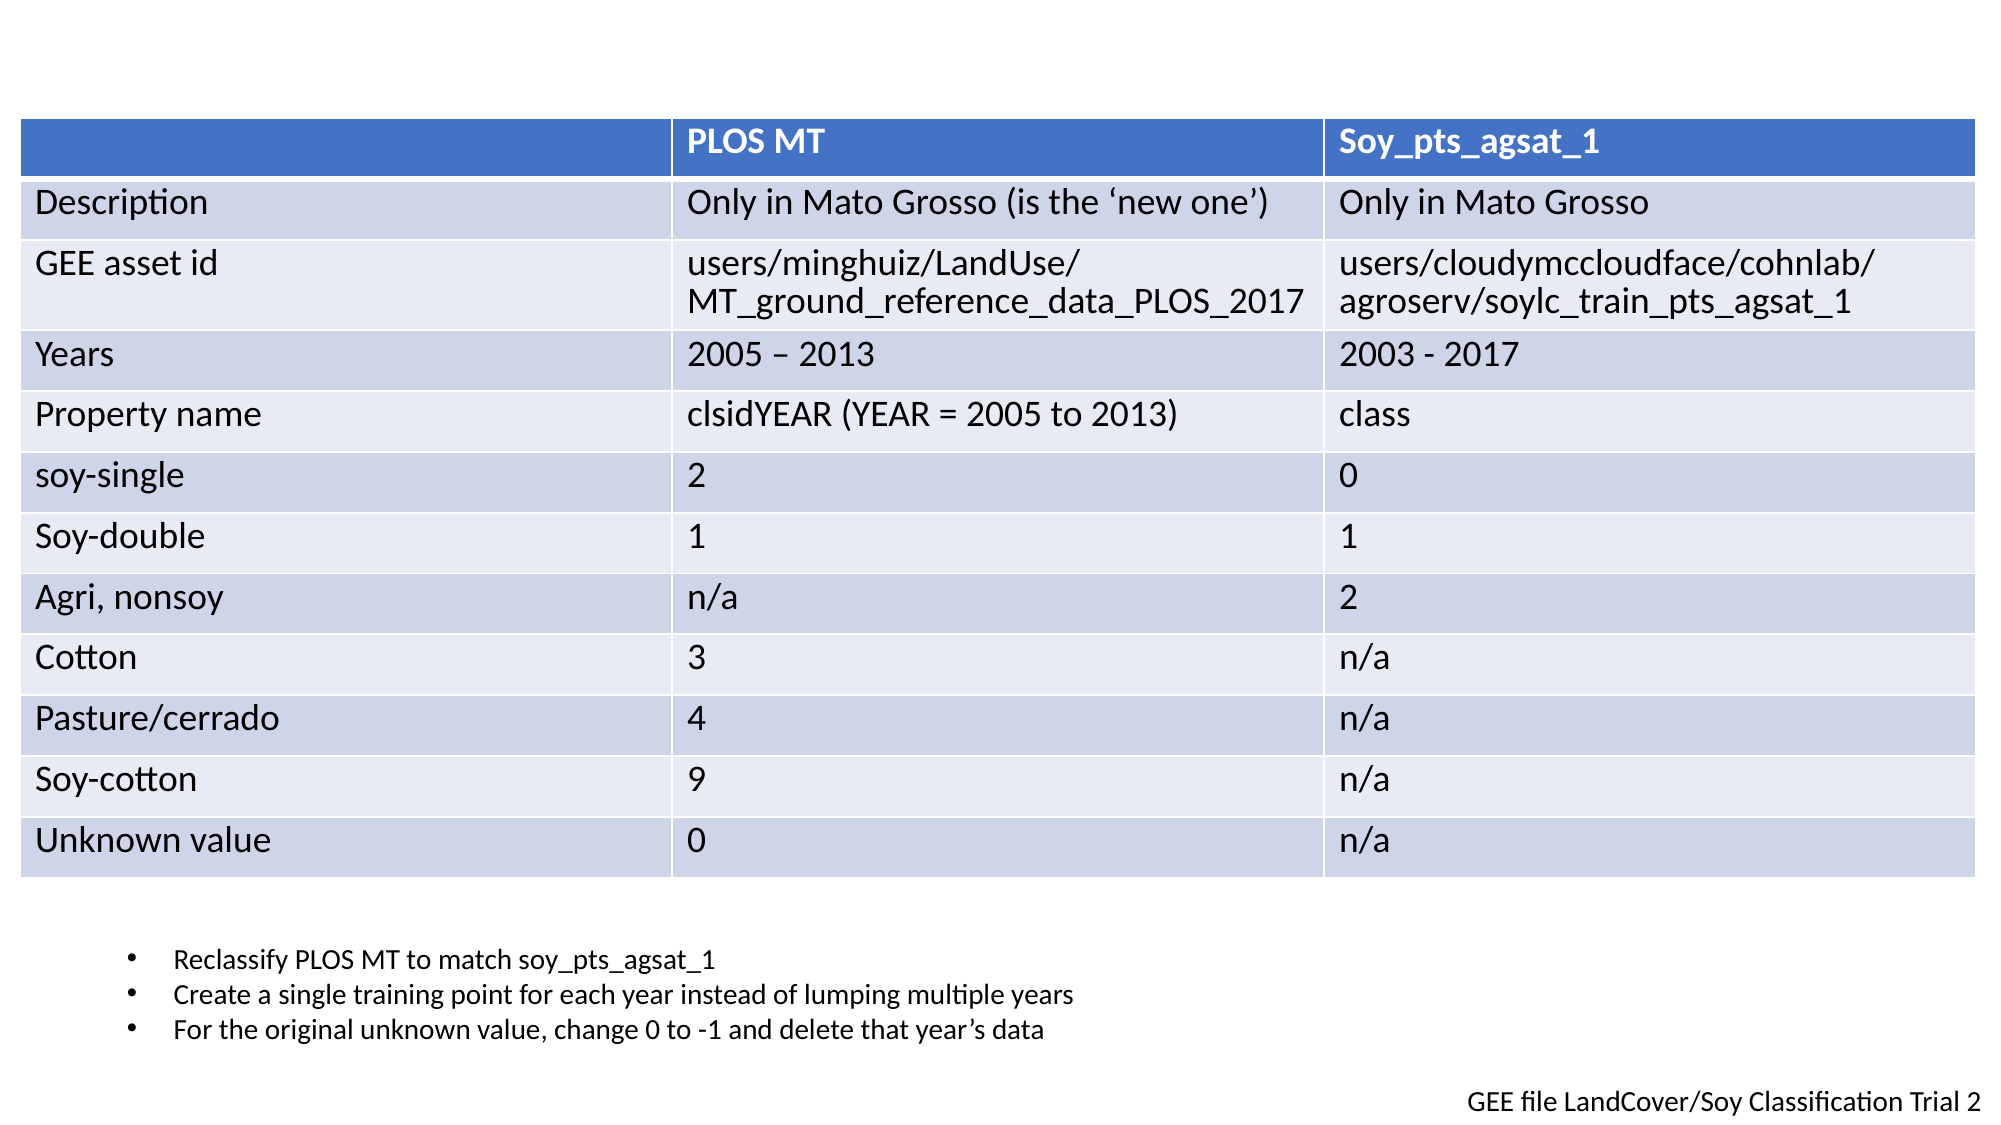

|  | PLOS MT | Soy\_pts\_agsat\_1 |
| --- | --- | --- |
| Description | Only in Mato Grosso (is the ‘new one’) | Only in Mato Grosso |
| GEE asset id | users/minghuiz/LandUse/MT\_ground\_reference\_data\_PLOS\_2017 | users/cloudymccloudface/cohnlab/agroserv/soylc\_train\_pts\_agsat\_1 |
| Years | 2005 – 2013 | 2003 - 2017 |
| Property name | clsidYEAR (YEAR = 2005 to 2013) | class |
| soy-single | 2 | 0 |
| Soy-double | 1 | 1 |
| Agri, nonsoy | n/a | 2 |
| Cotton | 3 | n/a |
| Pasture/cerrado | 4 | n/a |
| Soy-cotton | 9 | n/a |
| Unknown value | 0 | n/a |
Reclassify PLOS MT to match soy_pts_agsat_1
Create a single training point for each year instead of lumping multiple years
For the original unknown value, change 0 to -1 and delete that year’s data
GEE file LandCover/Soy Classification Trial 2